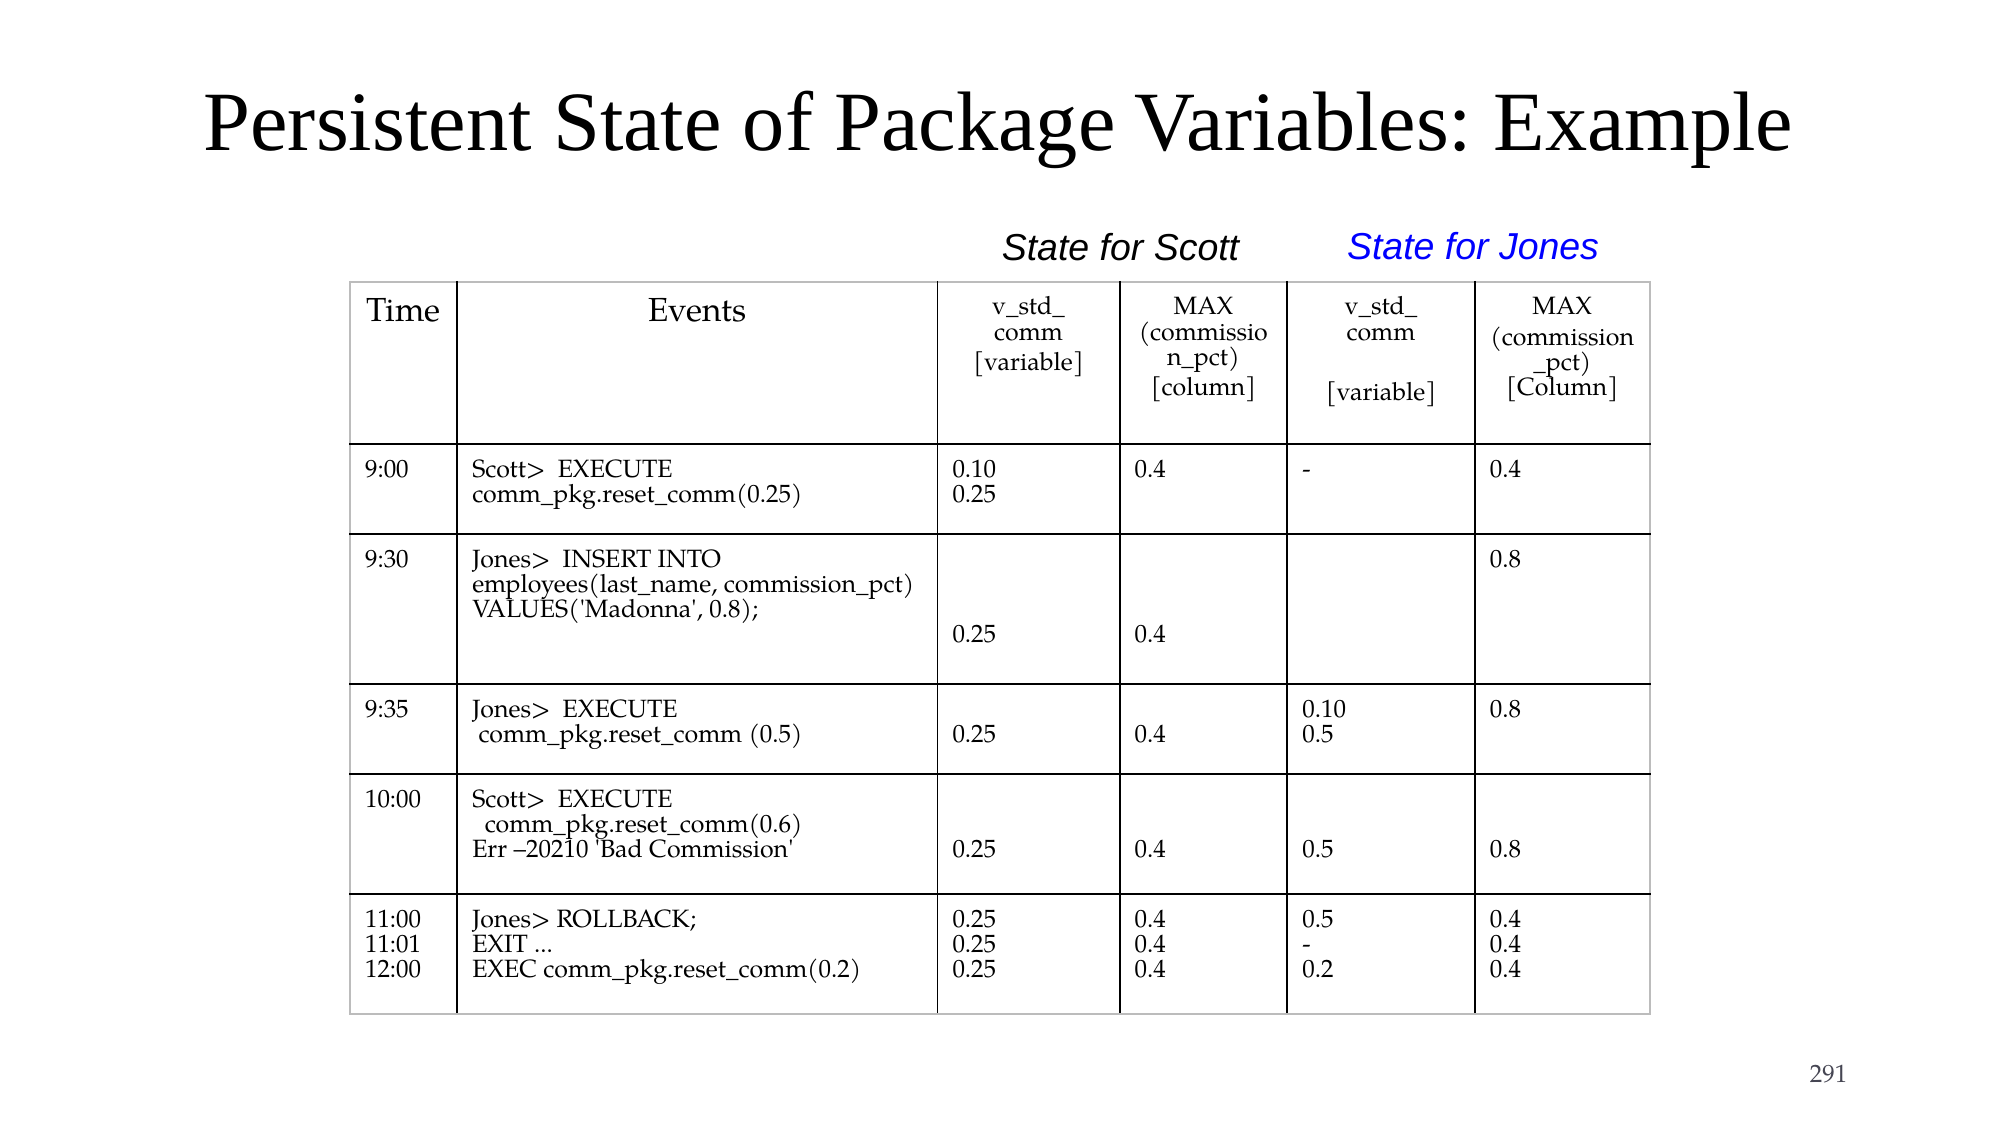

# Persistent State of Package Variables: Example
State for Jones
State for Scott
| Time | Events | v\_std\_ comm [variable] | MAX (commission\_pct) [column] | v\_std\_ comm [variable] | MAX (commission\_pct) [Column] |
| --- | --- | --- | --- | --- | --- |
| 9:00 | Scott> EXECUTE comm\_pkg.reset\_comm(0.25) | 0.10 0.25 | 0.4 | - | 0.4 |
| 9:30 | Jones> INSERT INTO employees(last\_name, commission\_pct) VALUES('Madonna', 0.8); | 0.25 | 0.4 |  | 0.8 |
| 9:35 | Jones> EXECUTE comm\_pkg.reset\_comm (0.5) | 0.25 | 0.4 | 0.10 0.5 | 0.8 |
| 10:00 | Scott> EXECUTE comm\_pkg.reset\_comm(0.6) Err –20210 'Bad Commission' | 0.25 | 0.4 | 0.5 | 0.8 |
| 11:00 11:01 12:00 | Jones> ROLLBACK; EXIT ... EXEC comm\_pkg.reset\_comm(0.2) | 0.25 0.25 0.25 | 0.4 0.4 0.4 | 0.5 - 0.2 | 0.4 0.4 0.4 |
291